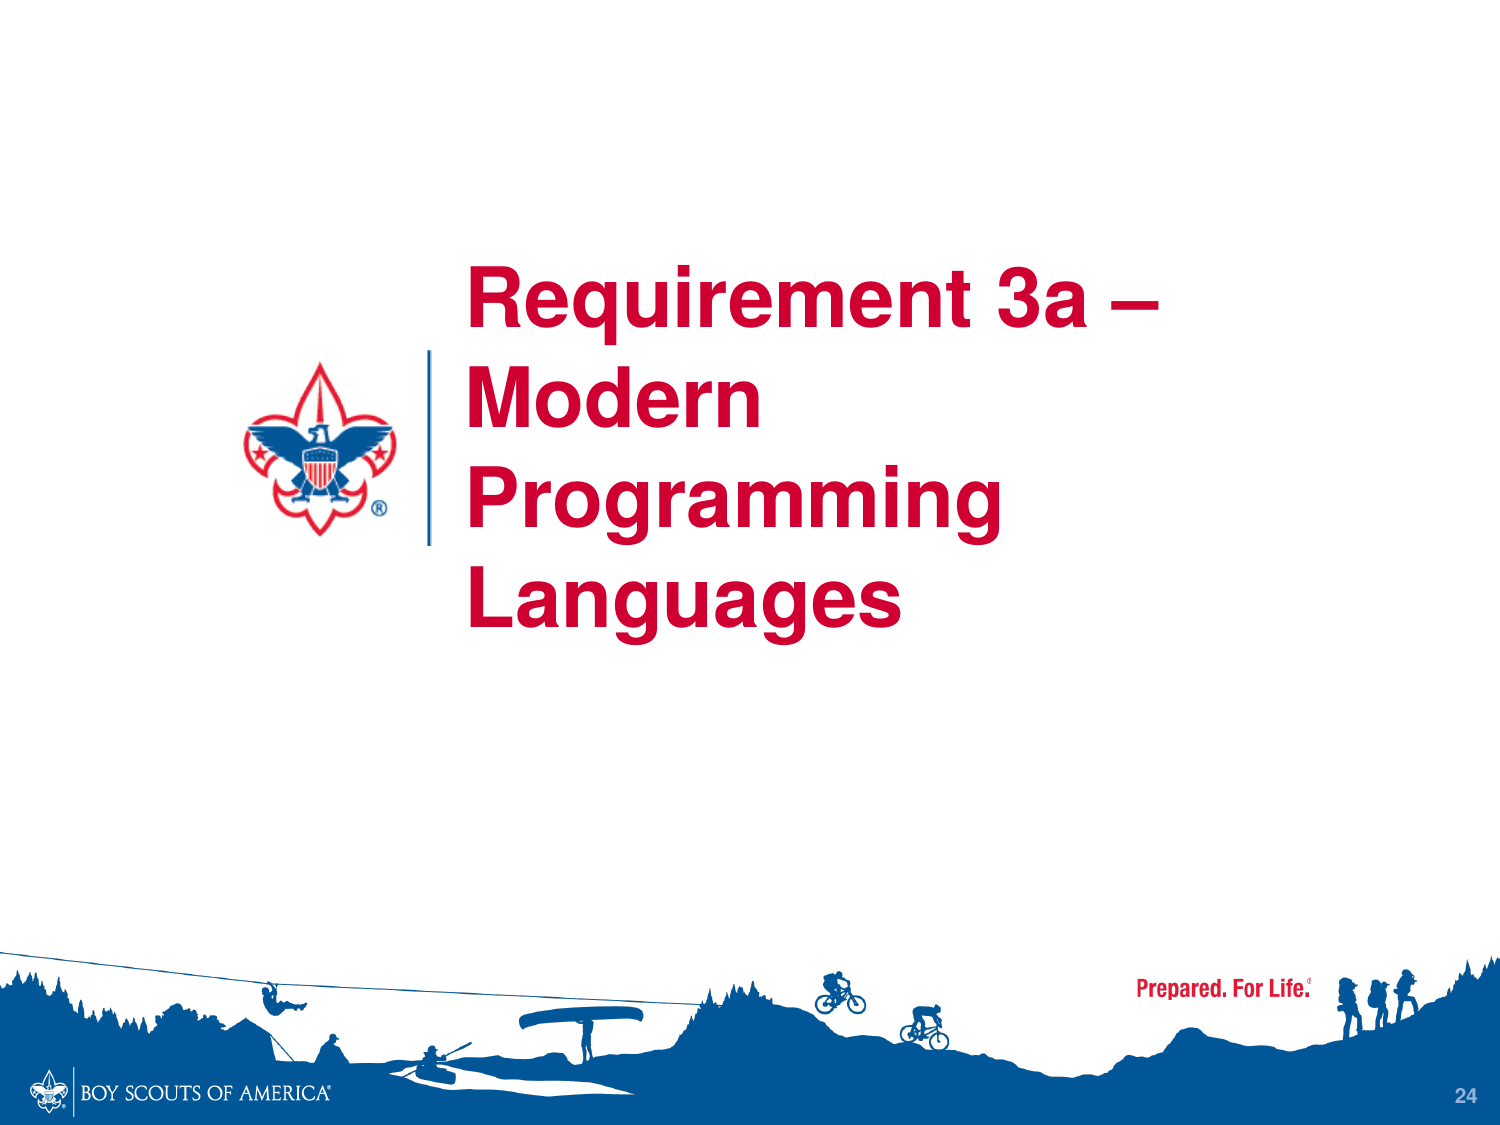

# Requirement 3a – Modern Programming Languages
24